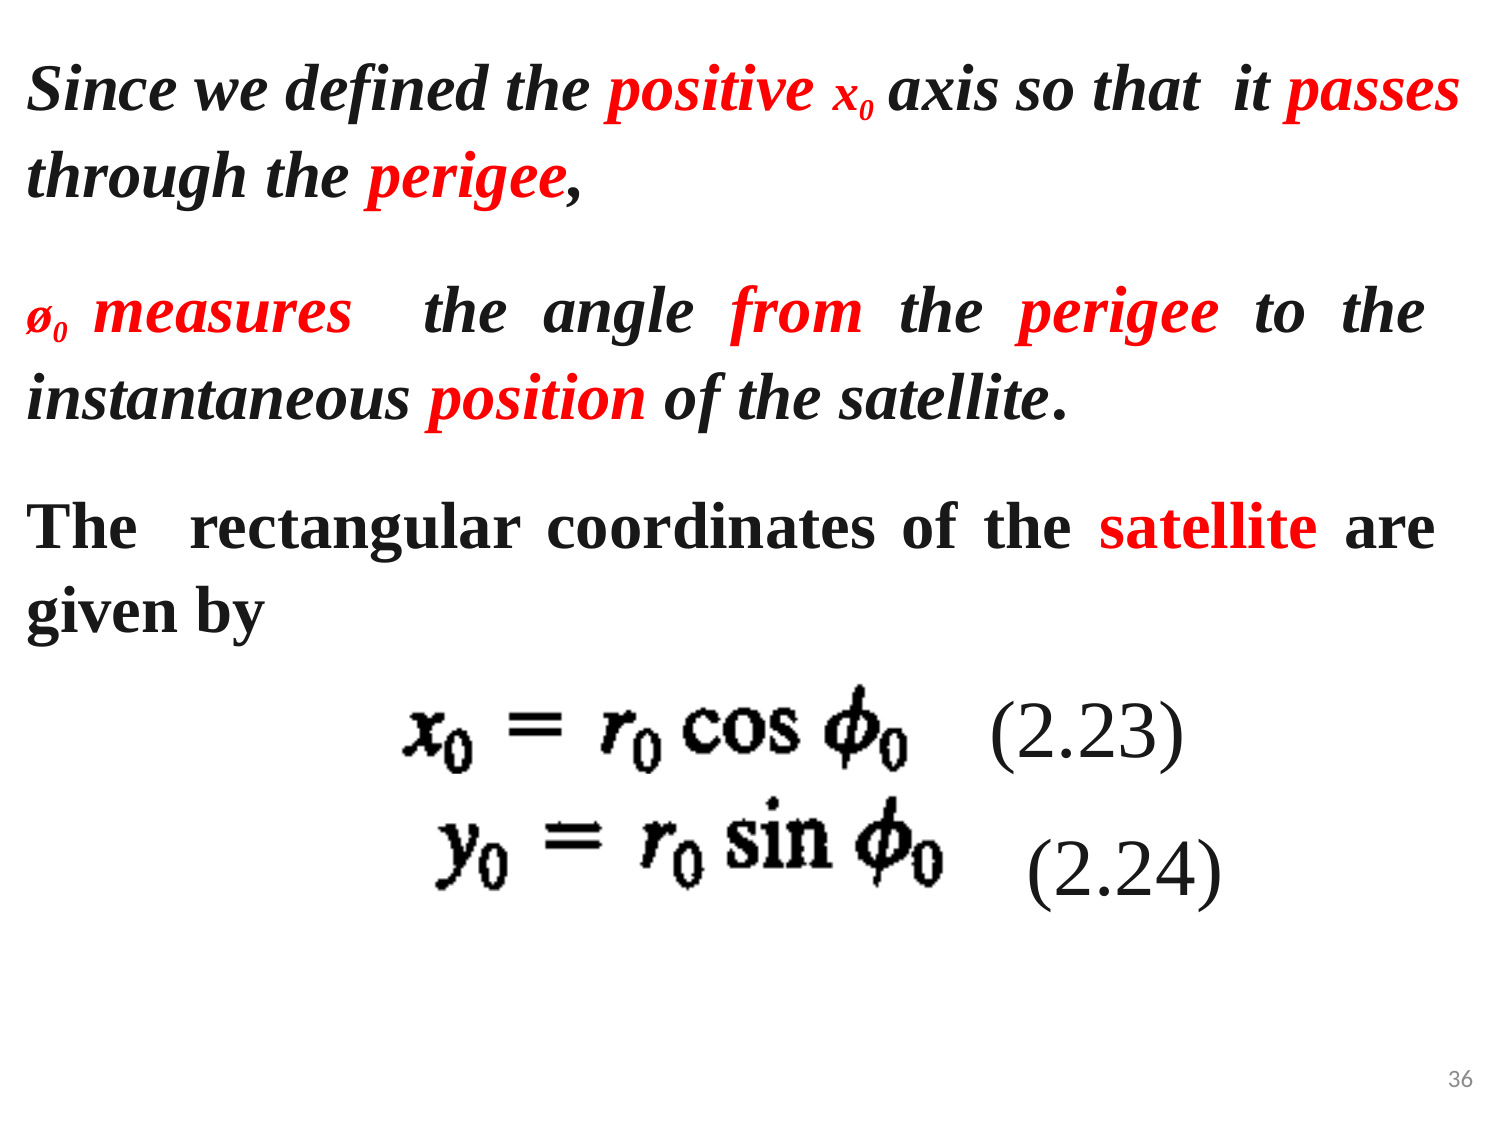

Since we defined the positive x0  axis so that  it passes through the perigee,

ø0 measures  the angle from the perigee to the  instantaneous position of the satellite.

The  rectangular coordinates of the satellite are  given by

(2.23)

(2.24)
36